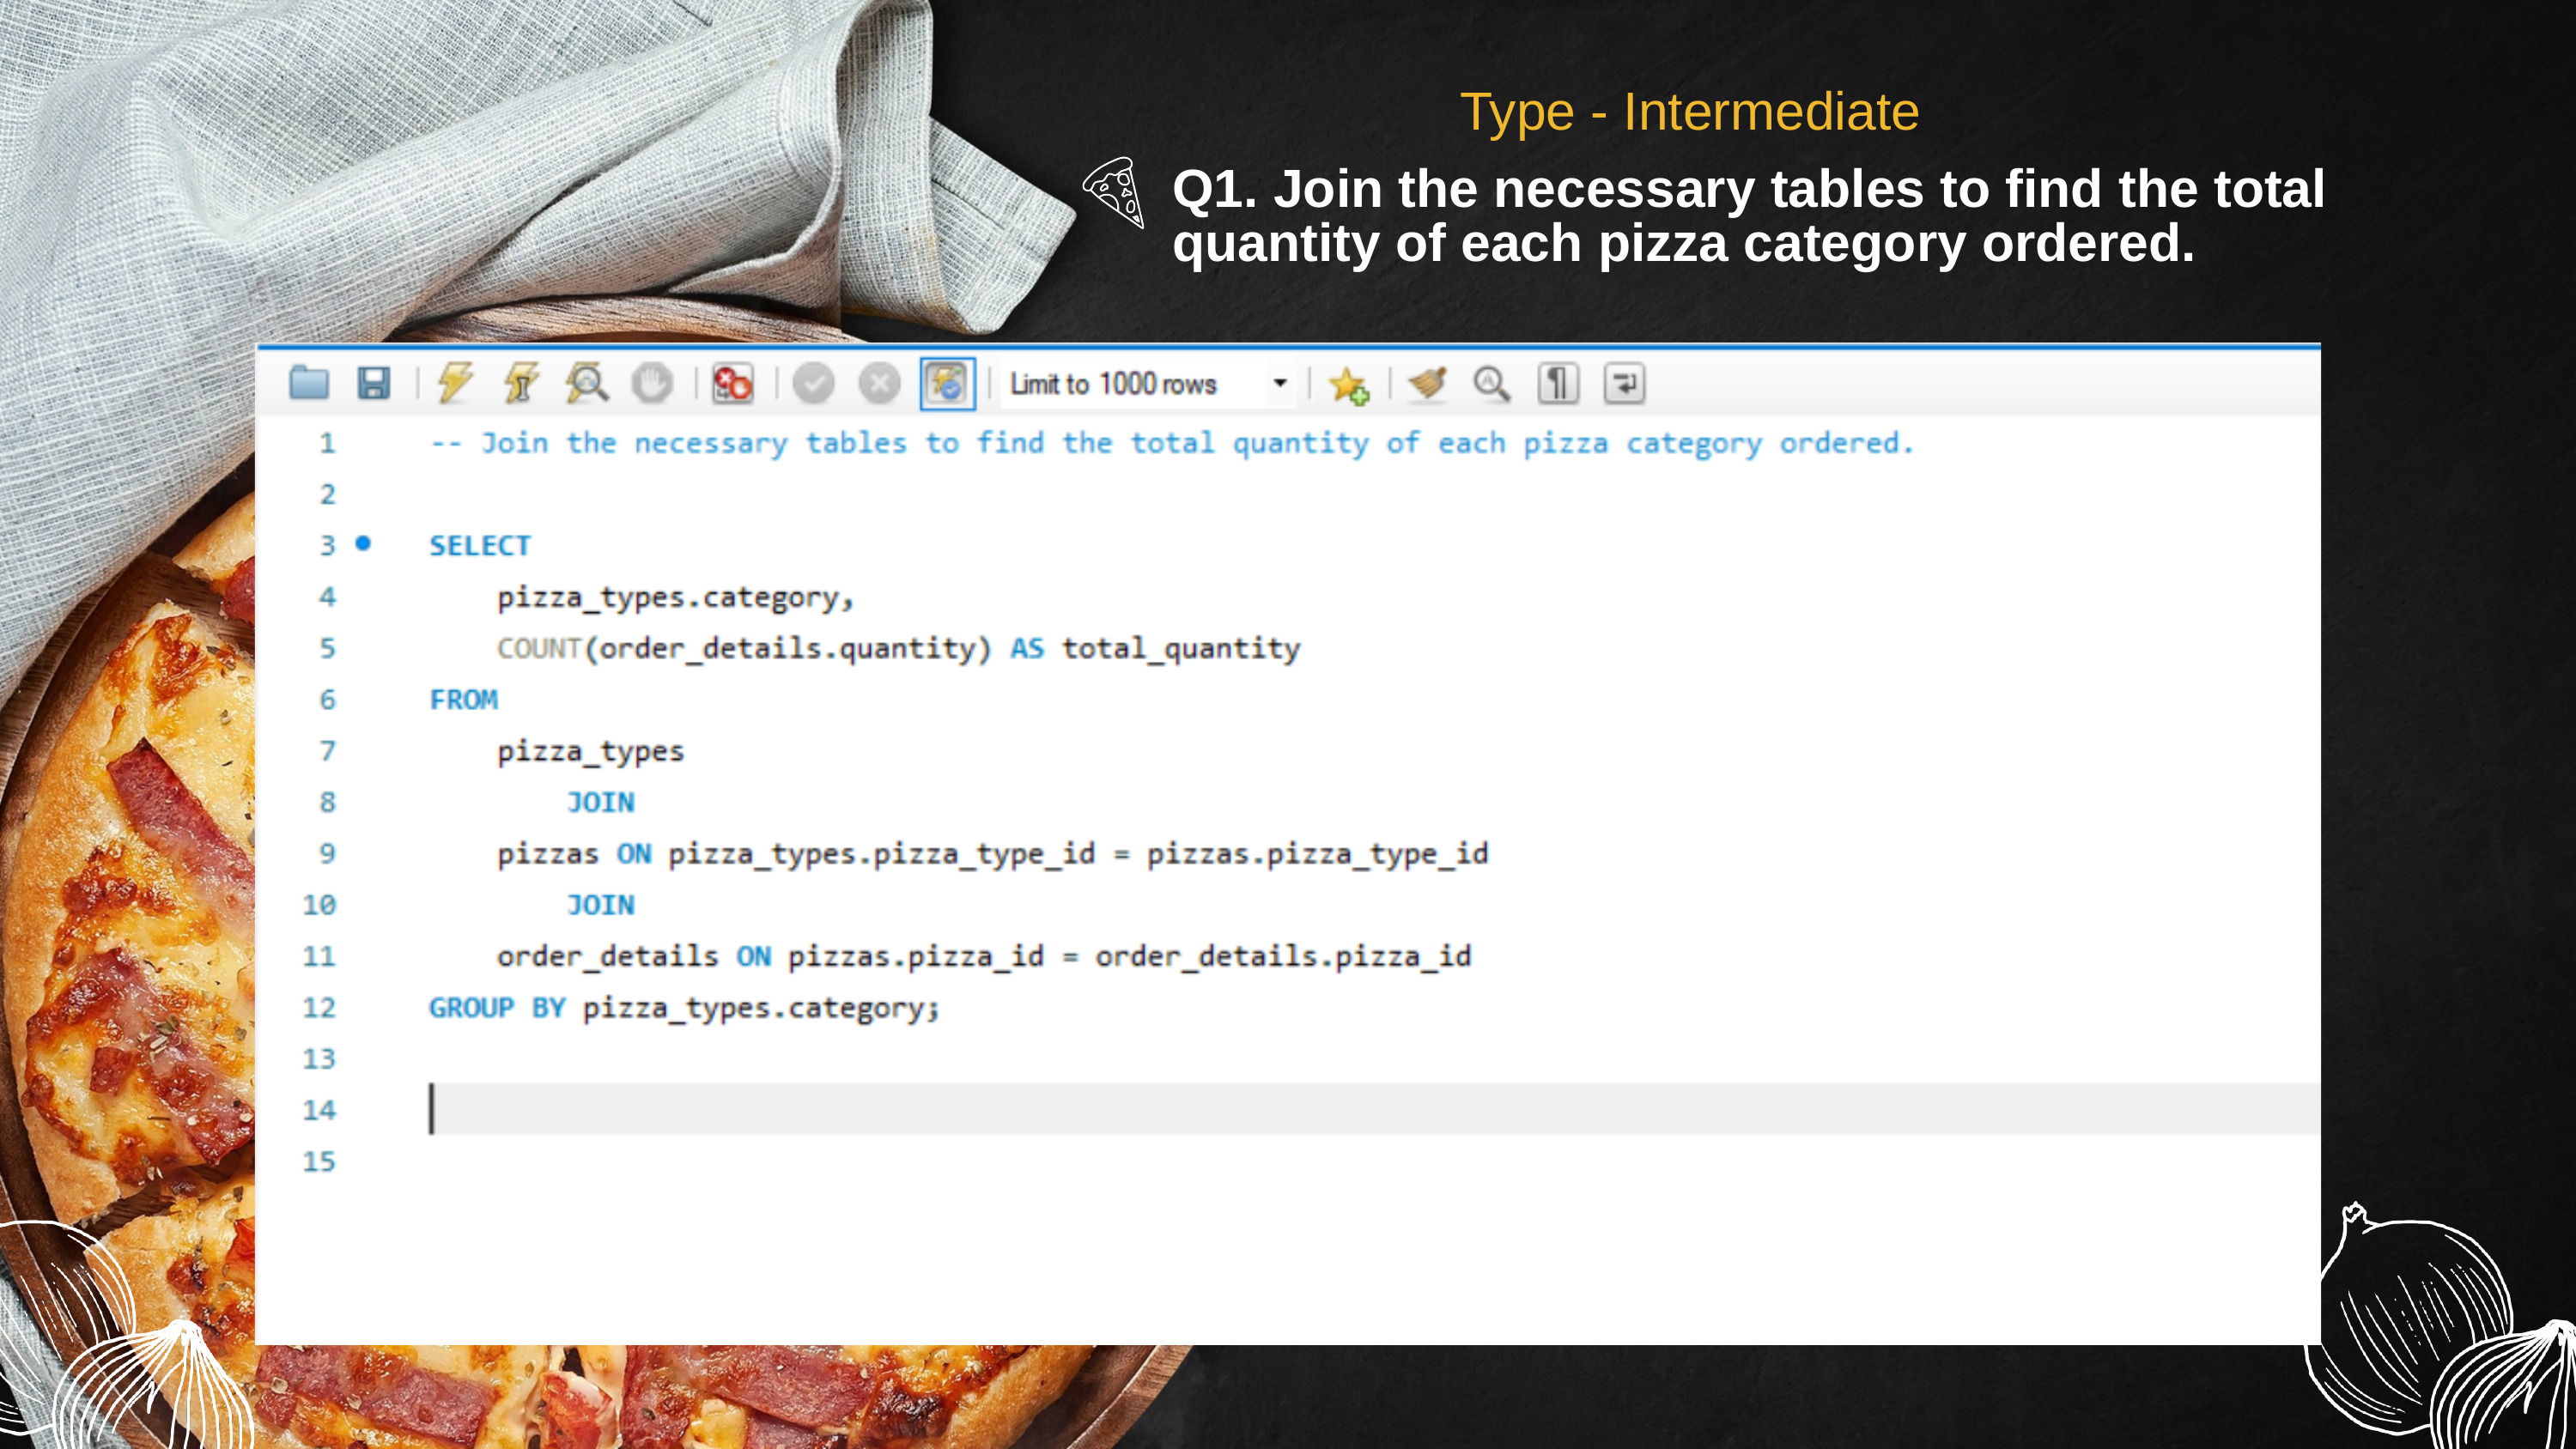

Type - Intermediate

Q1. Join the necessary tables to find the total quantity of each pizza category ordered.